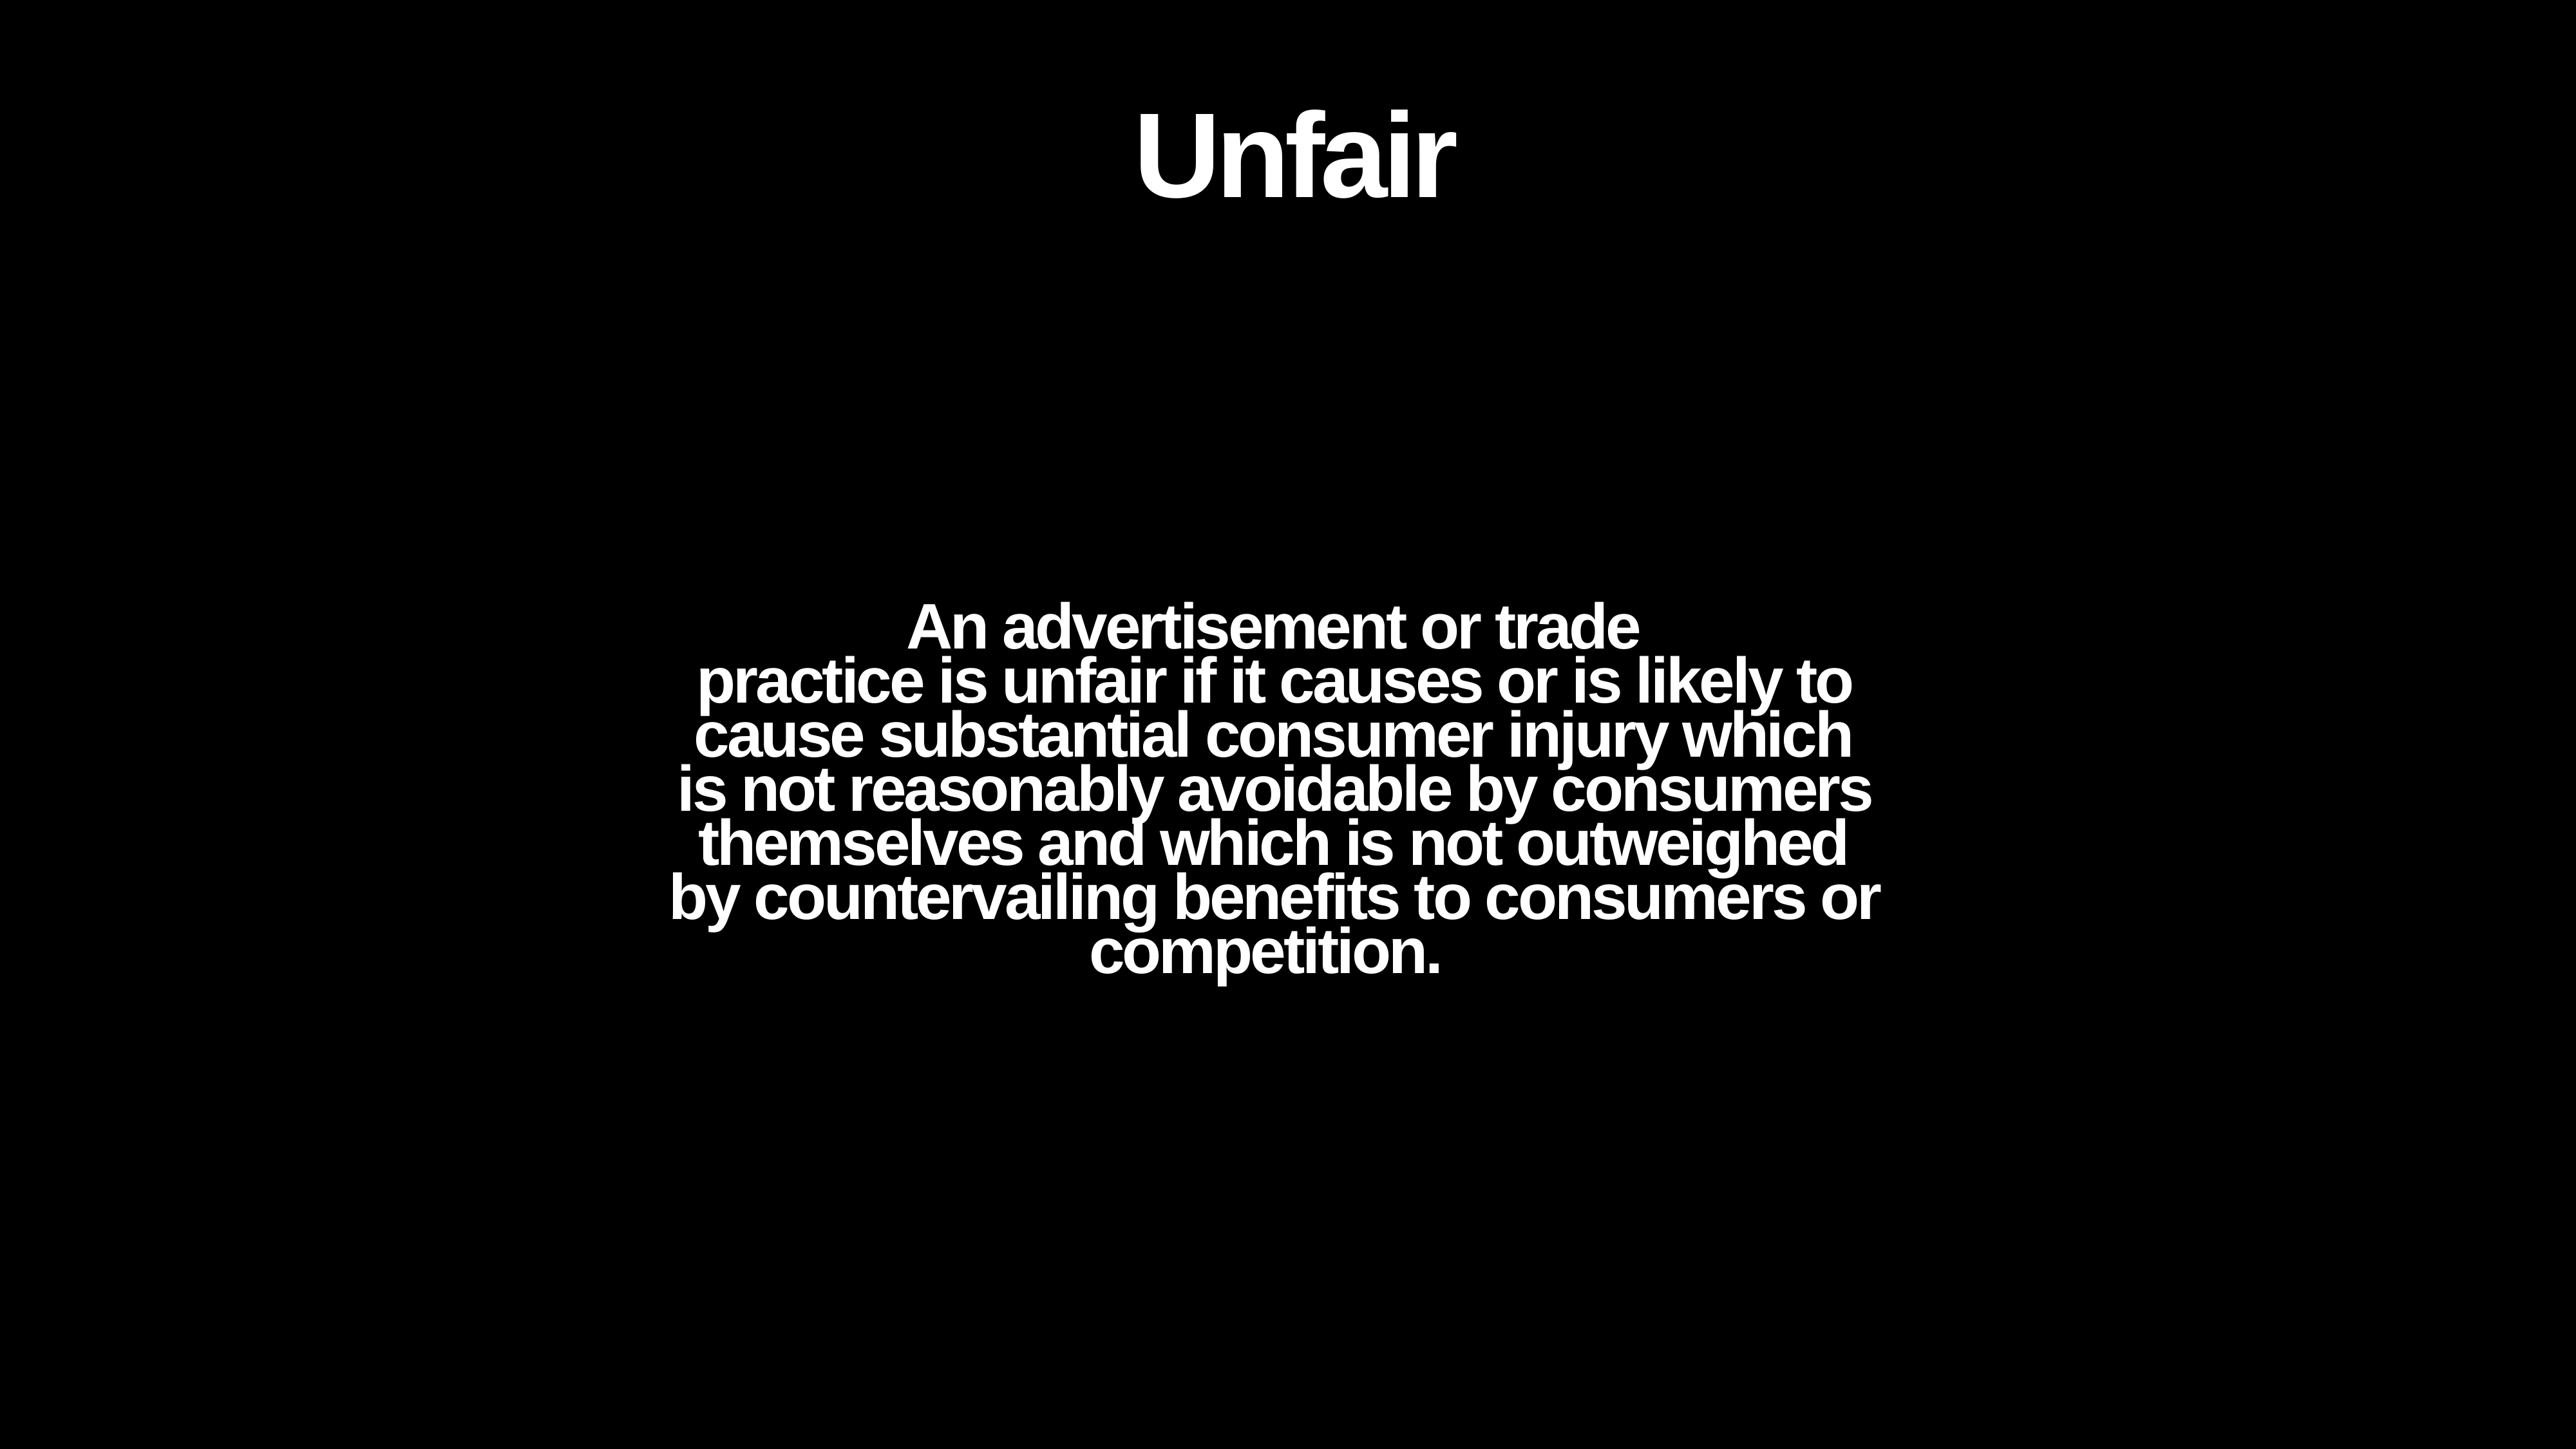

Unfair
An advertisement or trade
practice is unfair if it causes or is likely to cause substantial consumer injury which
is not reasonably avoidable by consumers themselves and which is not outweighed
by countervailing benefits to consumers or competition.